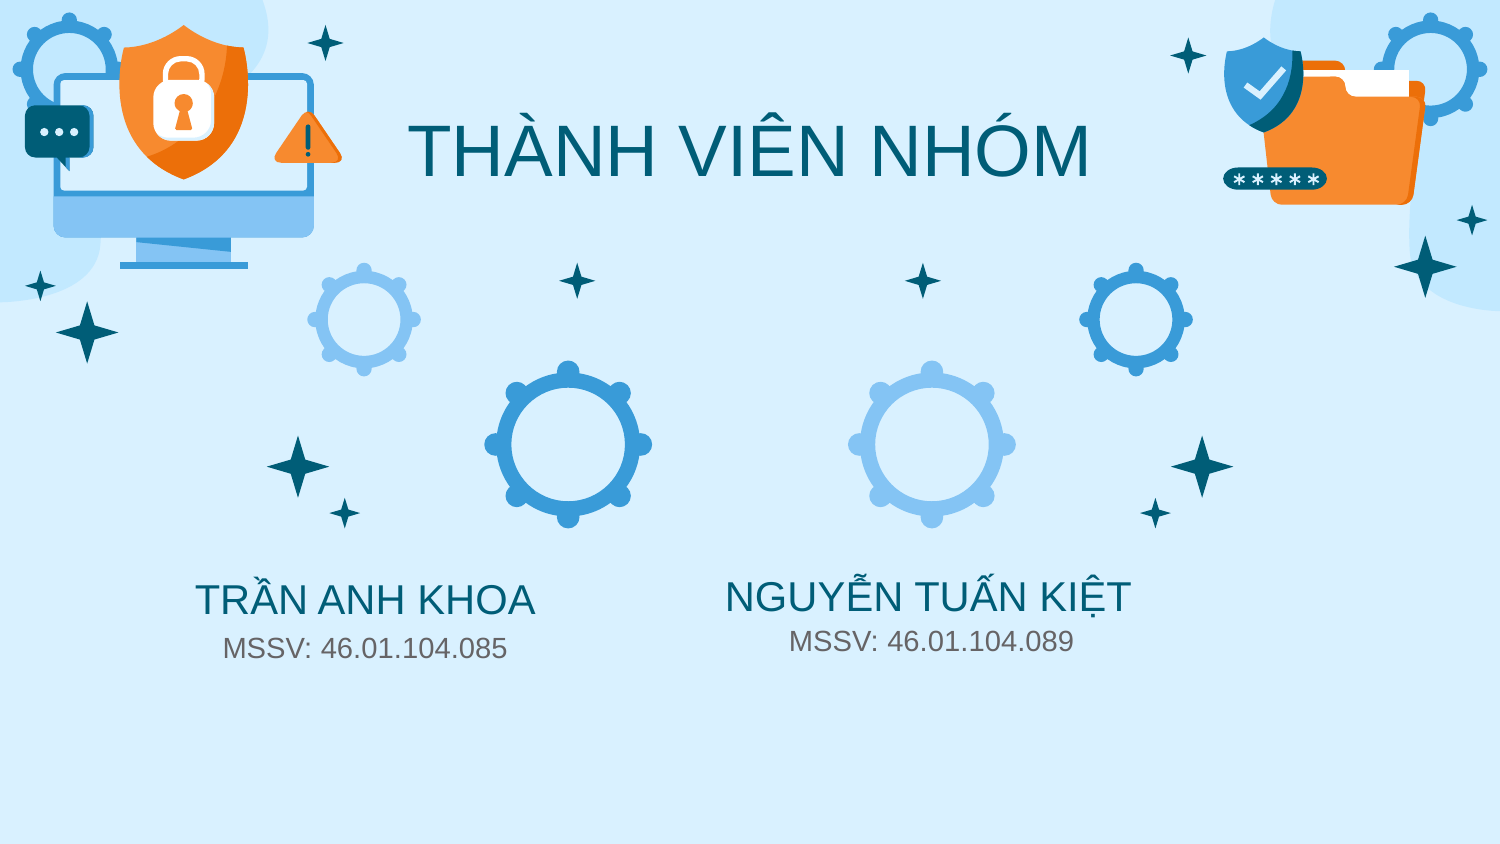

THÀNH VIÊN NHÓM

NGUYỄN TUẤN KIỆT
# TRẦN ANH KHOA
MSSV: 46.01.104.089
MSSV: 46.01.104.085